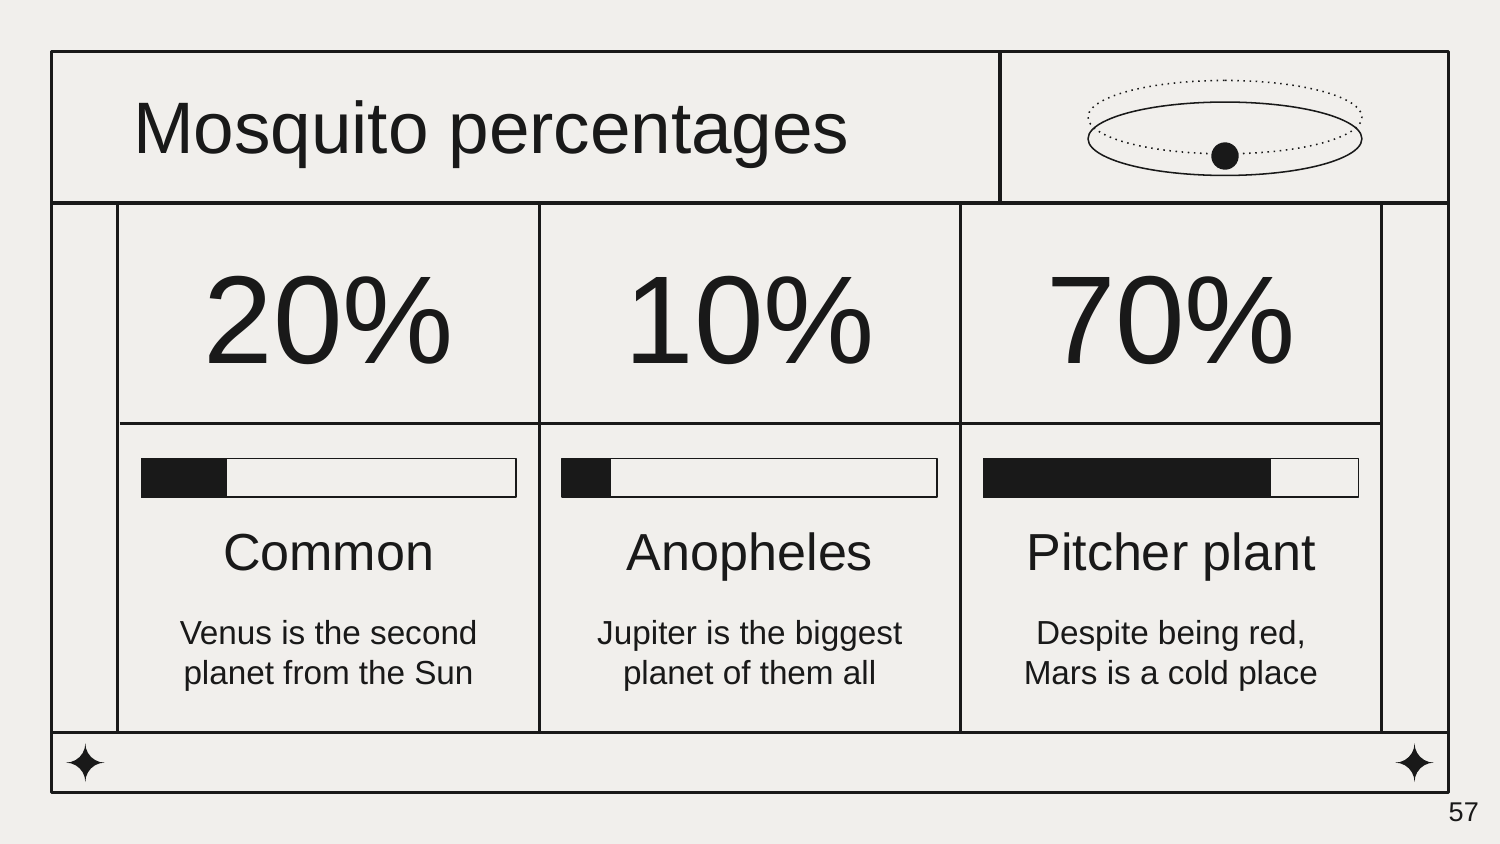

Mosquito percentages

10%
70%
# 20%

Common
Anopheles
Pitcher plant
Jupiter is the biggest planet of them all
Despite being red, Mars is a cold place
Venus is the second planet from the Sun
57